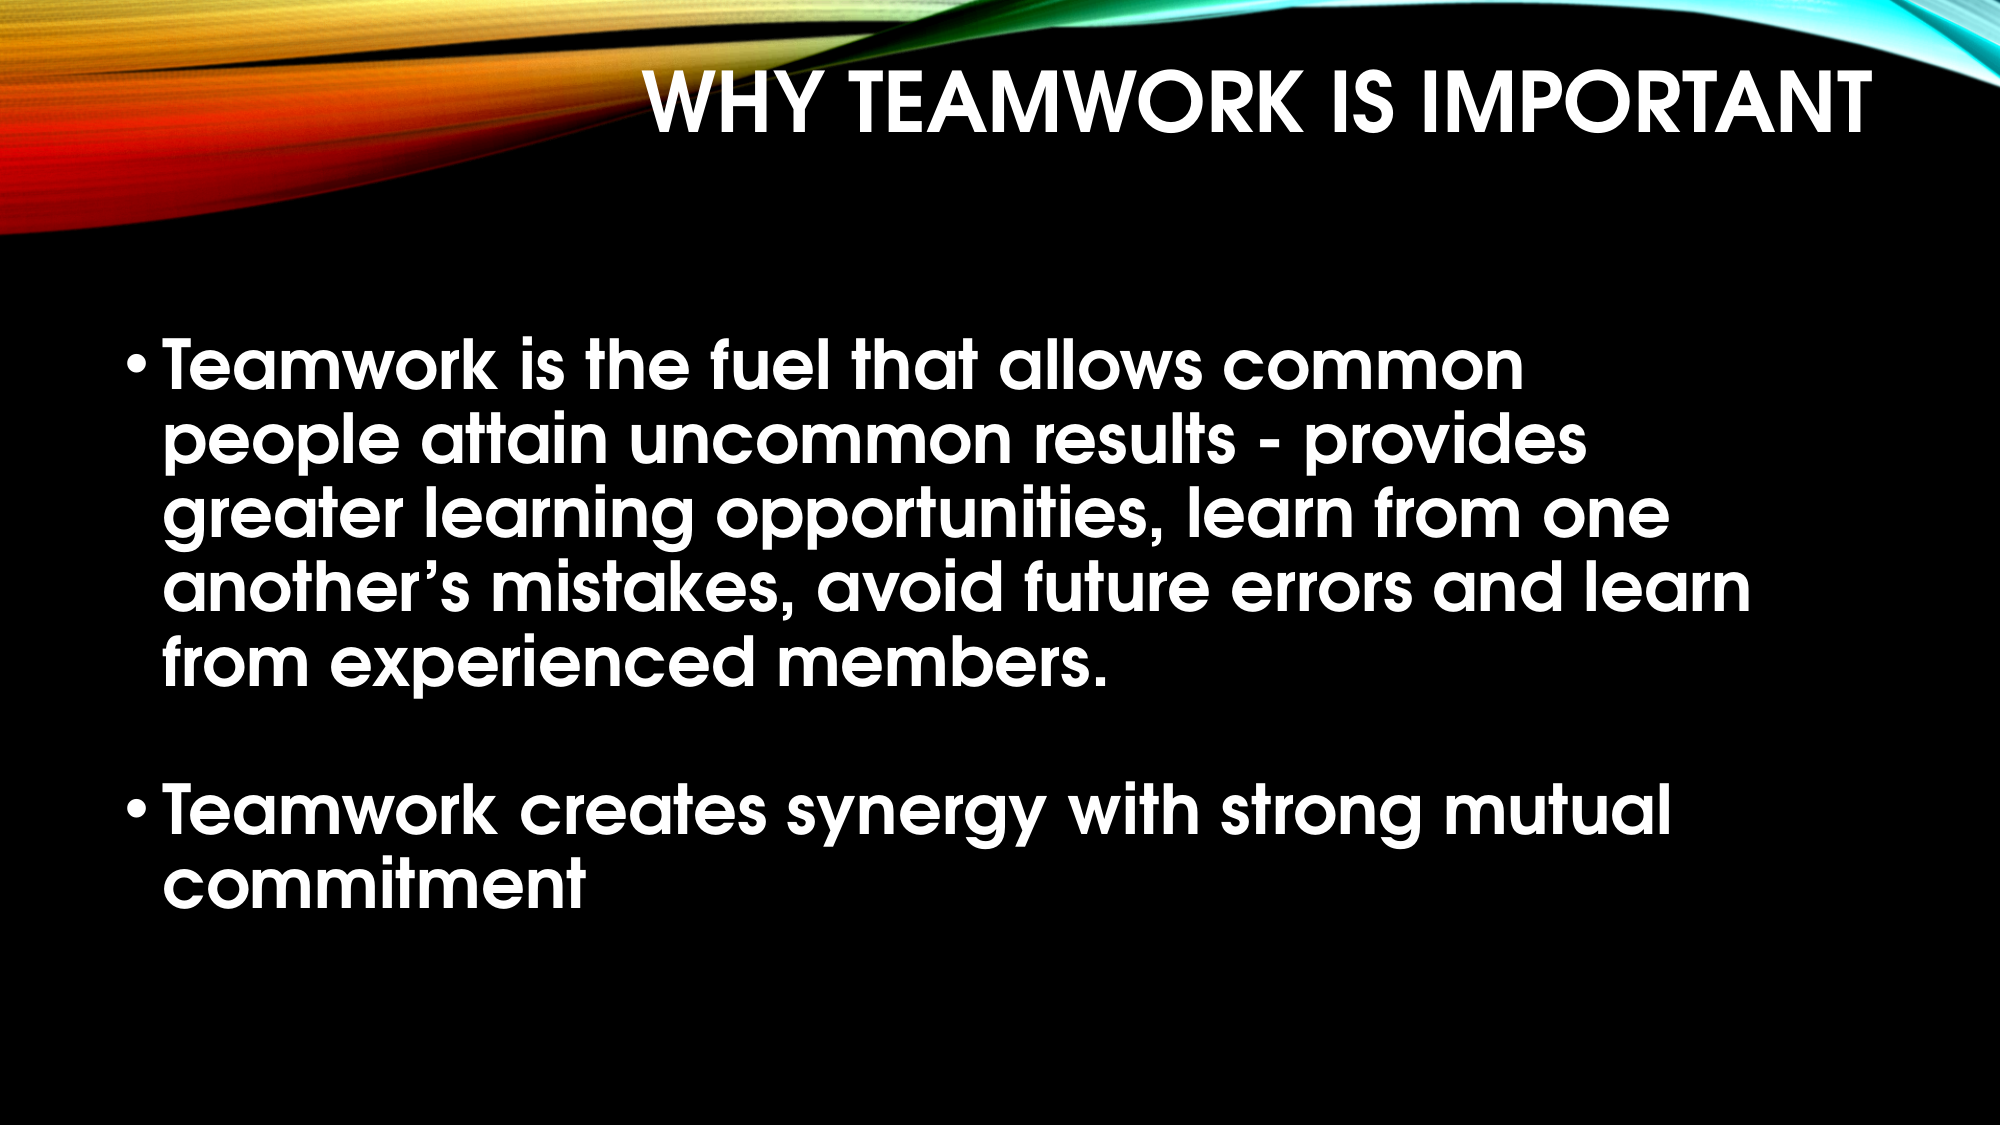

# WHY TEAMWORK IS IMPORTANT
Teamwork is the fuel that allows common people attain uncommon results - provides greater learning opportunities, learn from one another’s mistakes, avoid future errors and learn from experienced members.

Teamwork creates synergy with strong mutual commitment